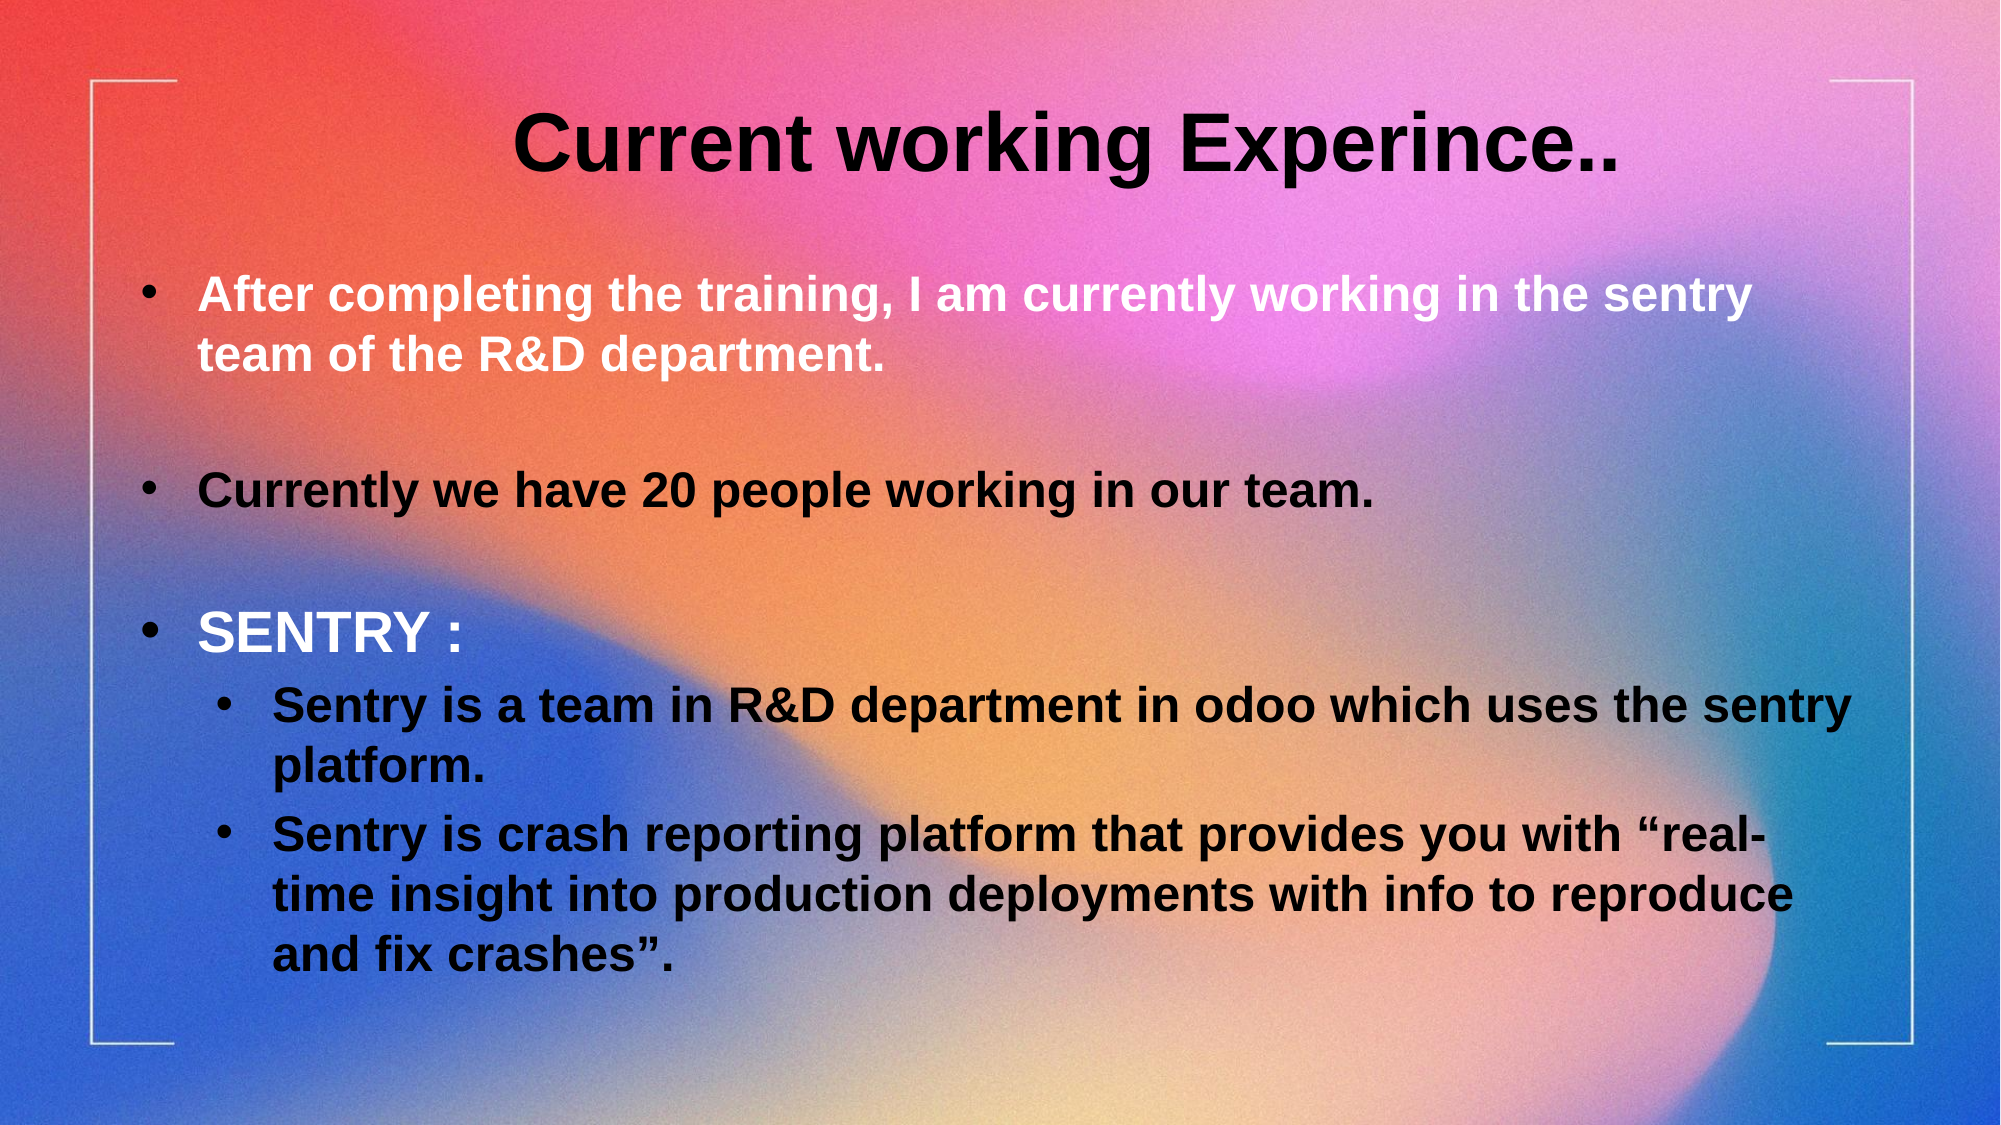

Current working Experince..

After completing the training, I am currently working in the sentry team of the R&D department.

Currently we have 20 people working in our team.

SENTRY :
Sentry is a team in R&D department in odoo which uses the sentry platform.
Sentry is crash reporting platform that provides you with “real-time insight into production deployments with info to reproduce and fix crashes”.